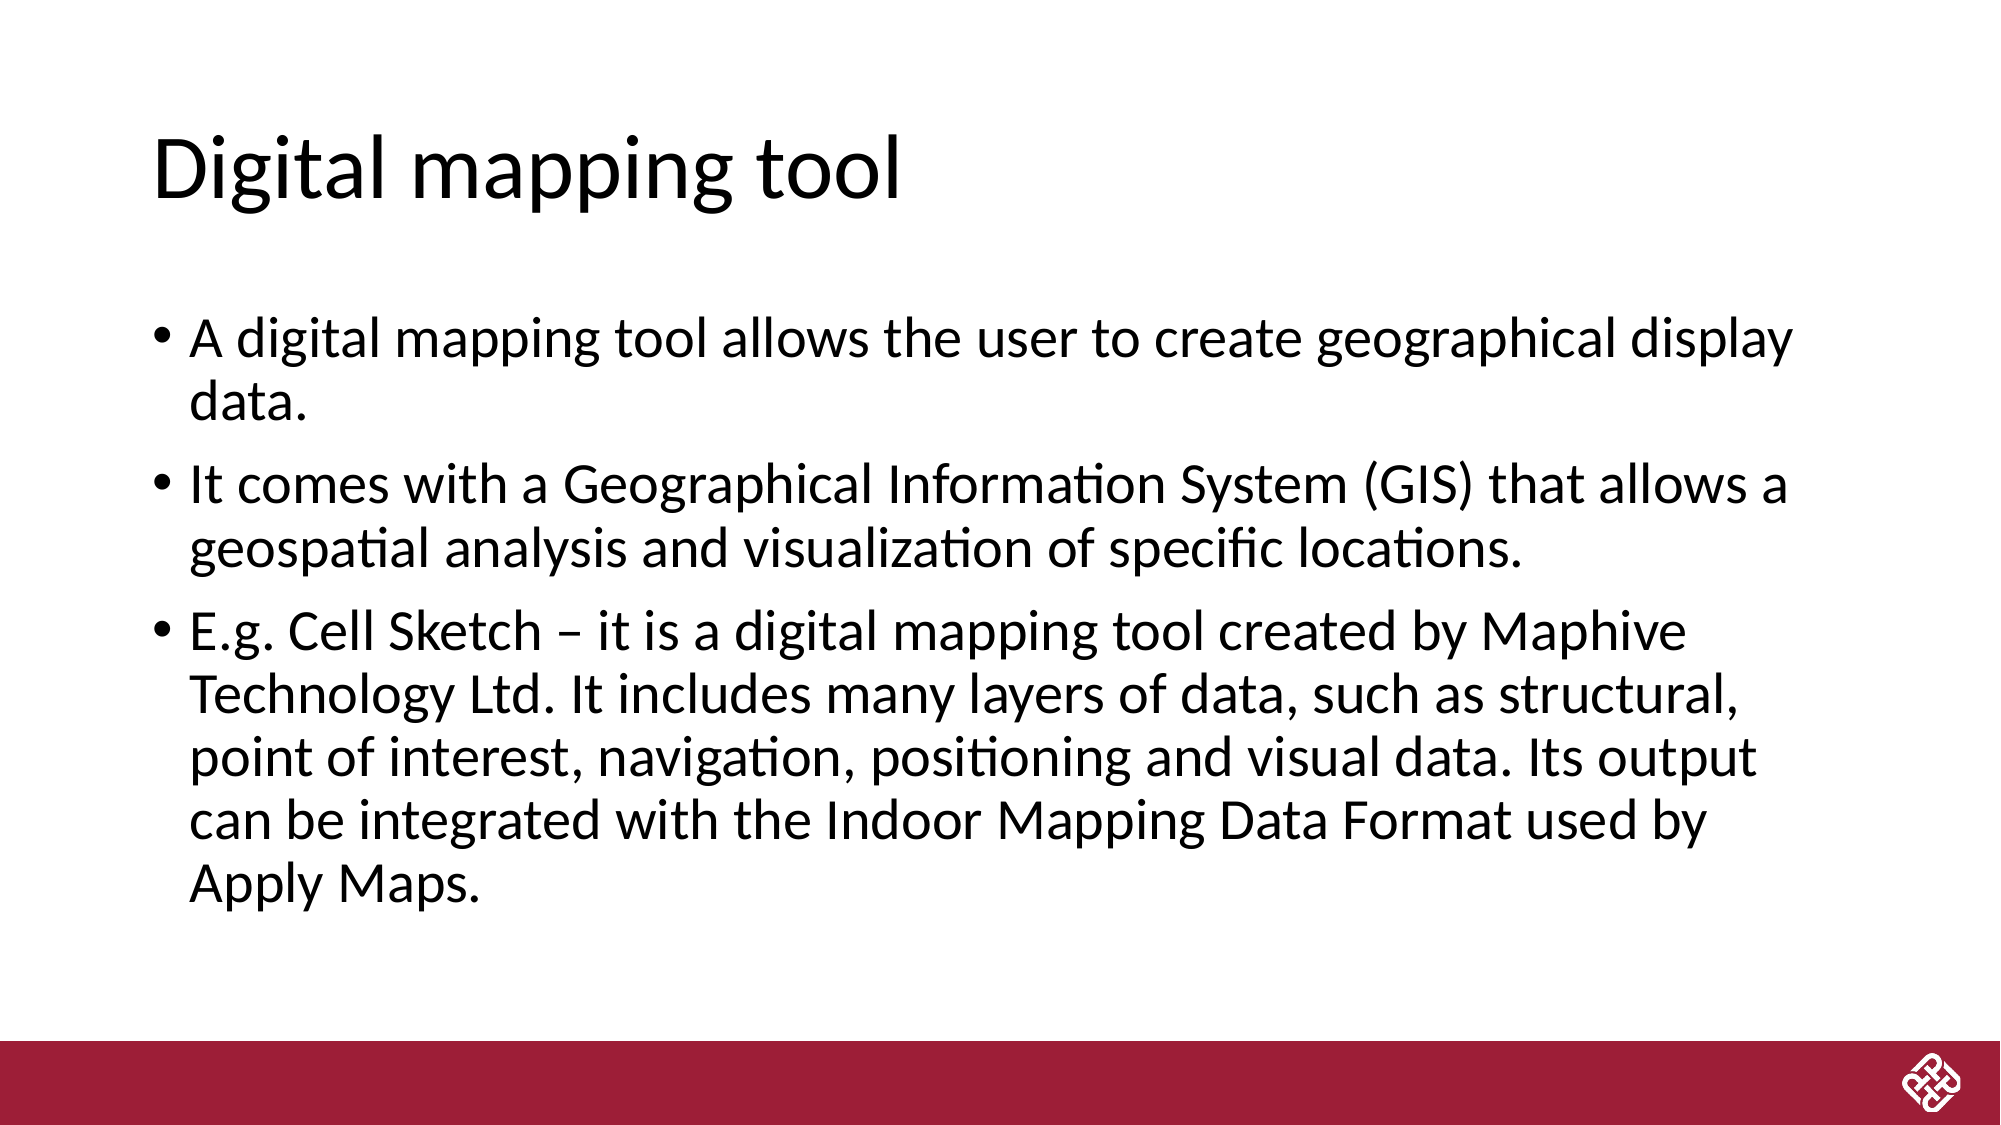

# Digital mapping tool
A digital mapping tool allows the user to create geographical display data.
It comes with a Geographical Information System (GIS) that allows a geospatial analysis and visualization of specific locations.
E.g. Cell Sketch – it is a digital mapping tool created by Maphive Technology Ltd. It includes many layers of data, such as structural, point of interest, navigation, positioning and visual data. Its output can be integrated with the Indoor Mapping Data Format used by Apply Maps.